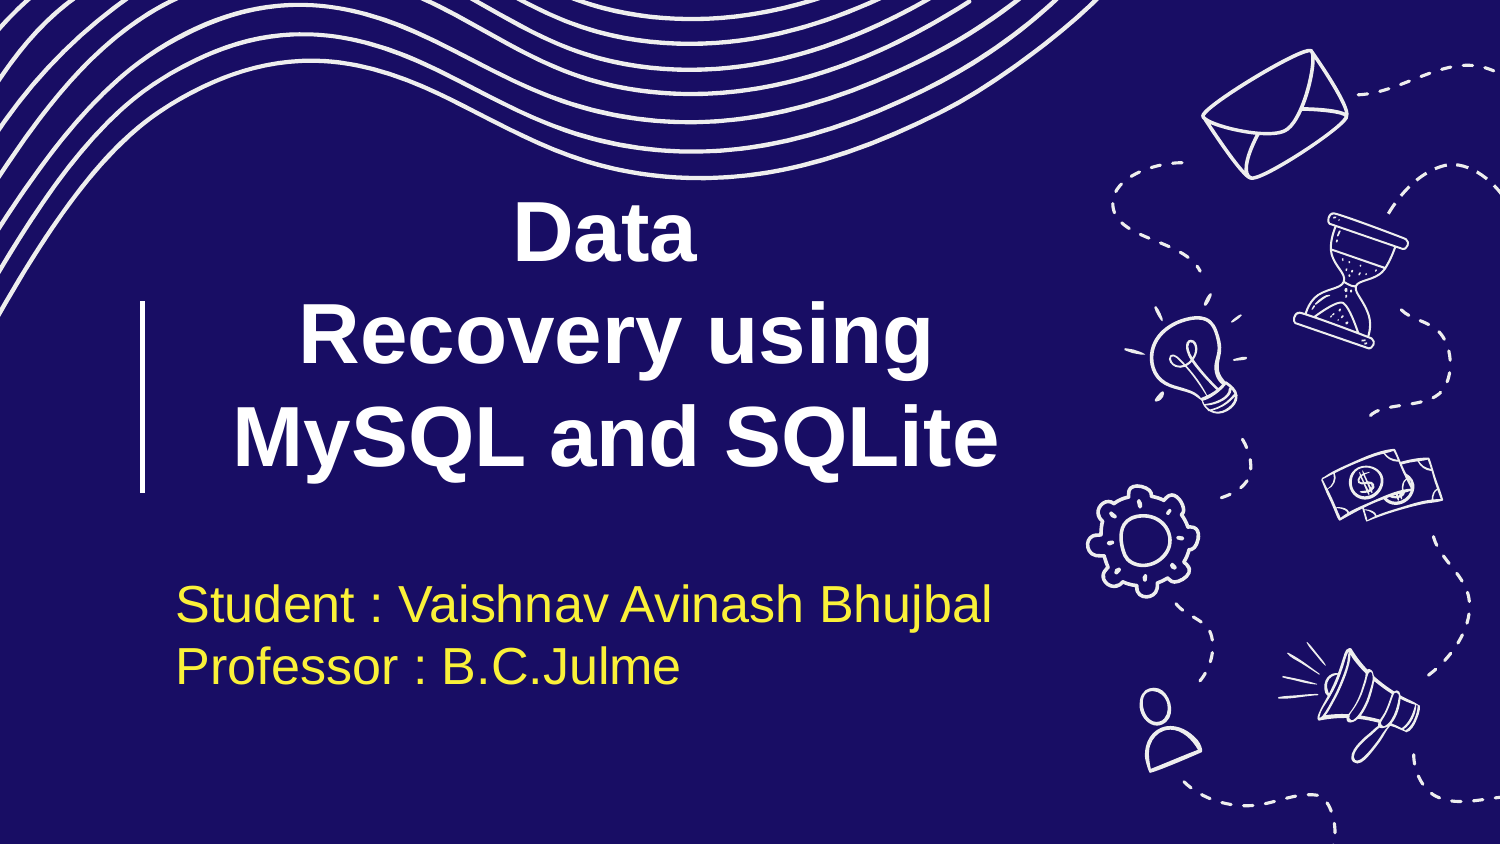

# Data
Recovery using MySQL and SQLite

Student : Vaishnav Avinash Bhujbal
Professor : B.C.Julme